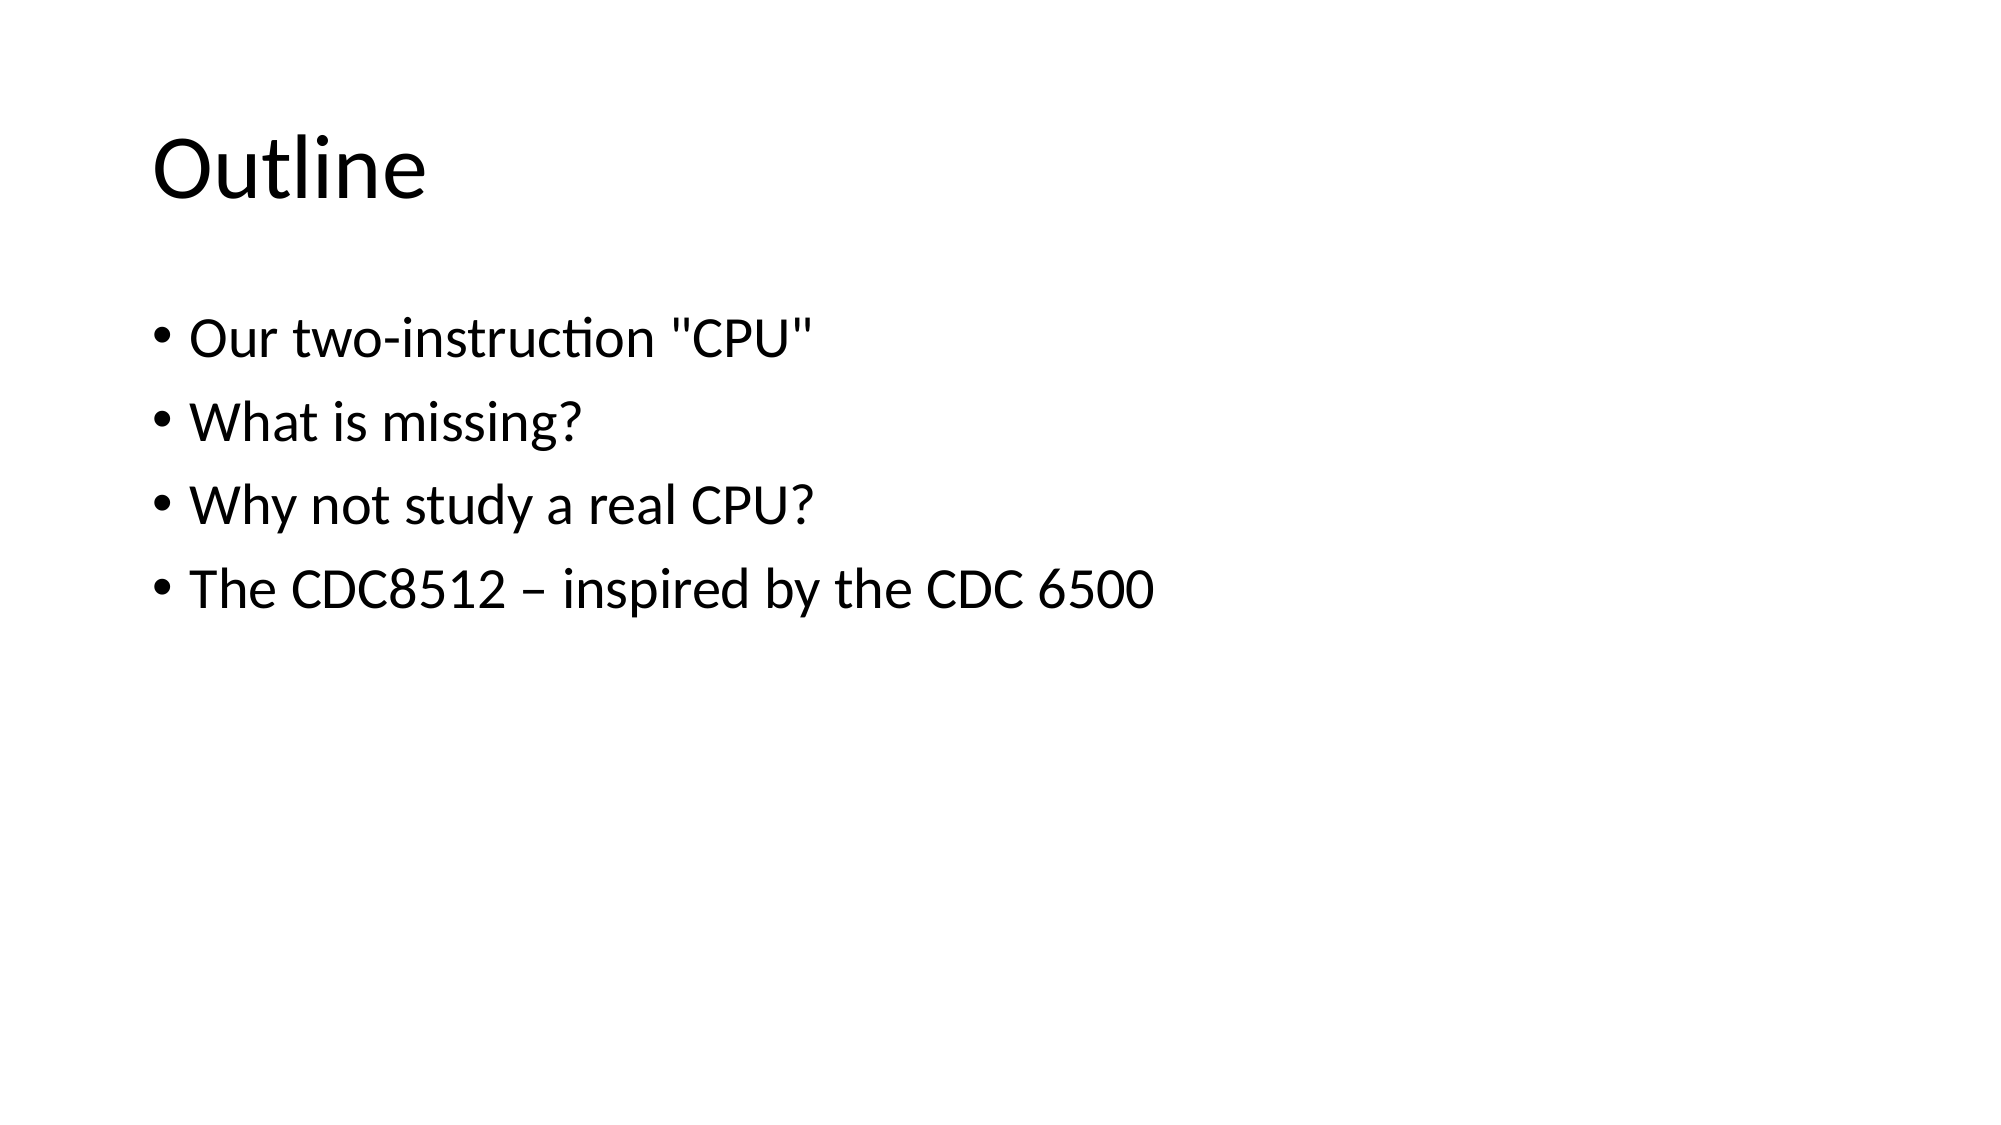

# Outline
Our two-instruction "CPU"
What is missing?
Why not study a real CPU?
The CDC8512 – inspired by the CDC 6500